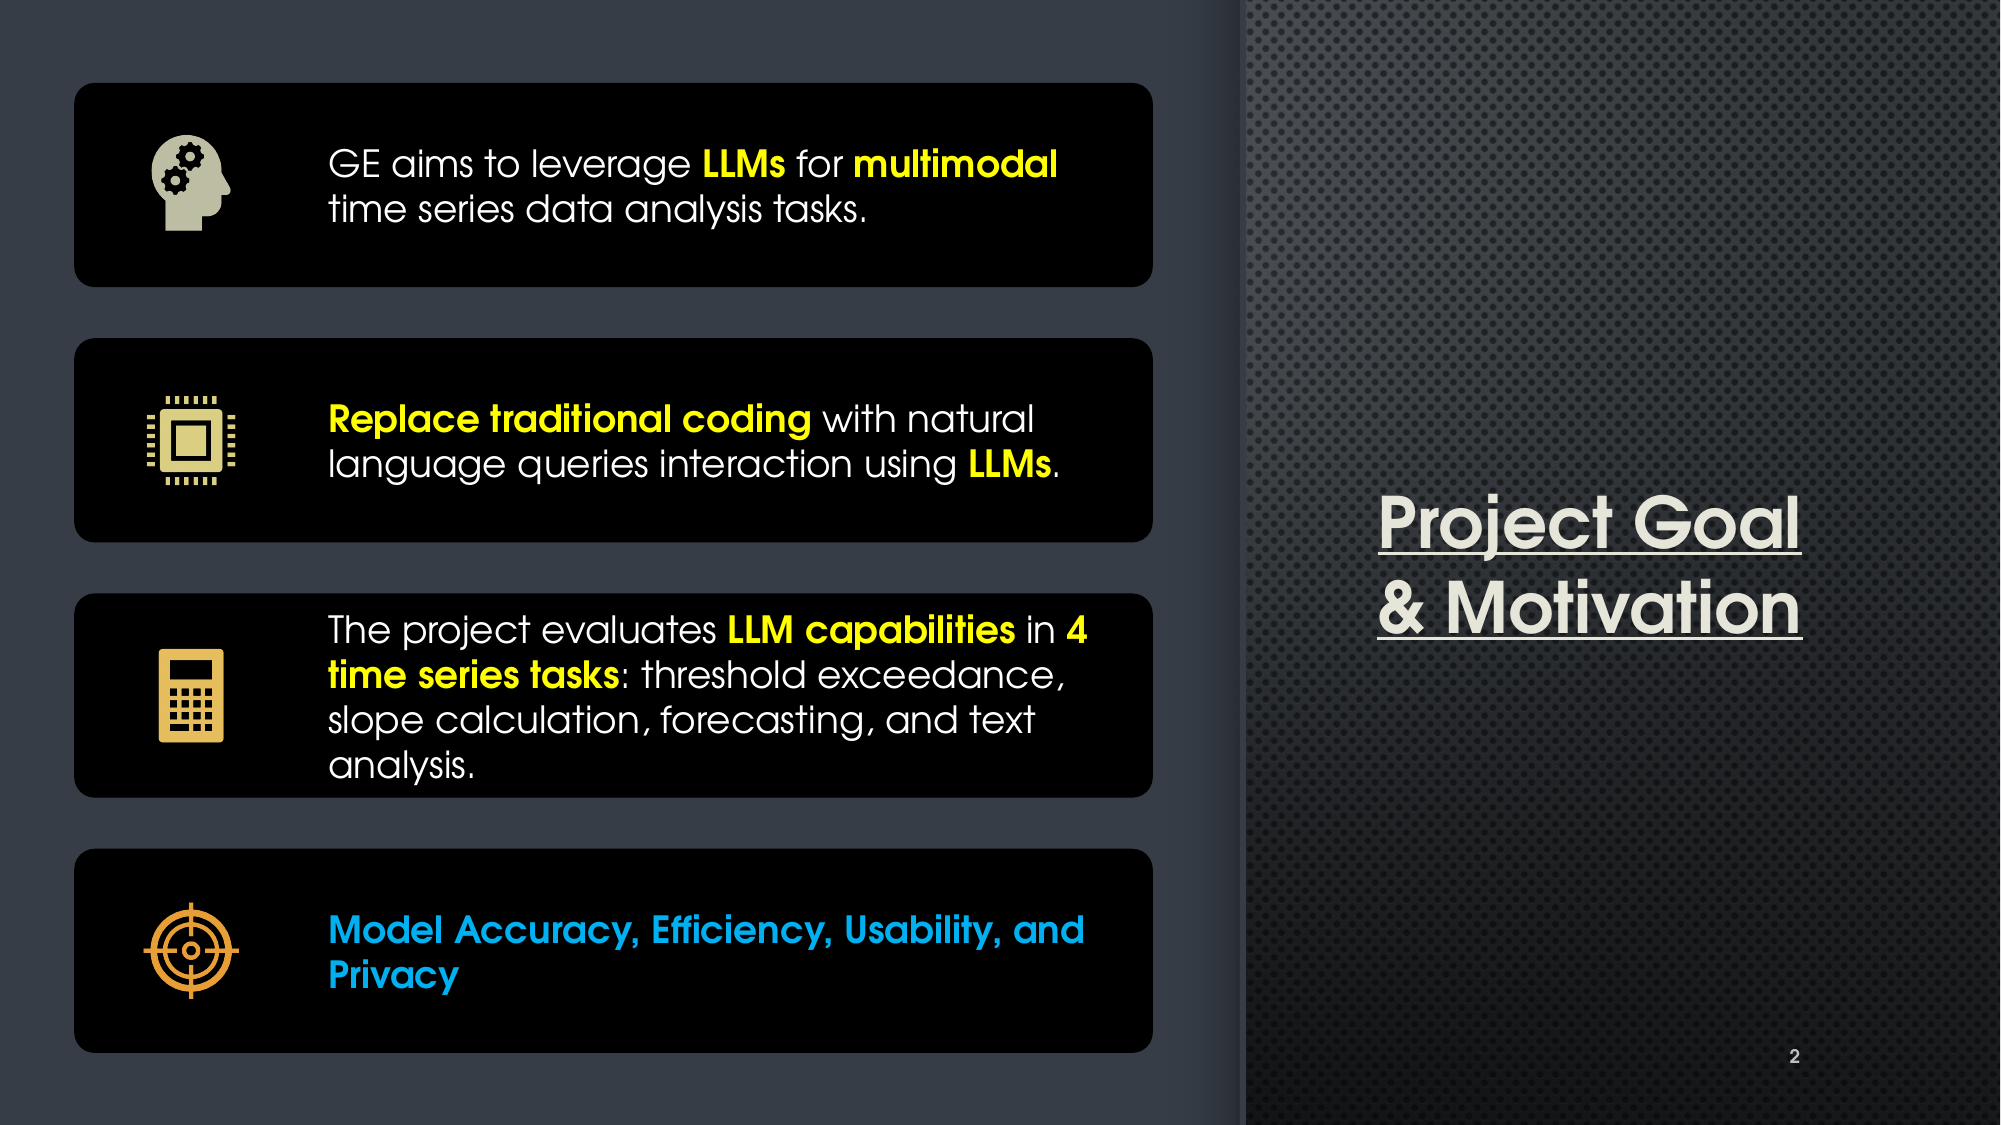

GE aims to leverage LLMs for multimodal time series data analysis tasks.

Replace traditional coding with natural language queries interaction using LLMs.

The project evaluates LLM capabilities in 4 time series tasks: threshold exceedance, slope calculation, forecasting, and text analysis.

Model Accuracy, Efficiency, Usability, and Privacy

Project Goal & Motivation

2